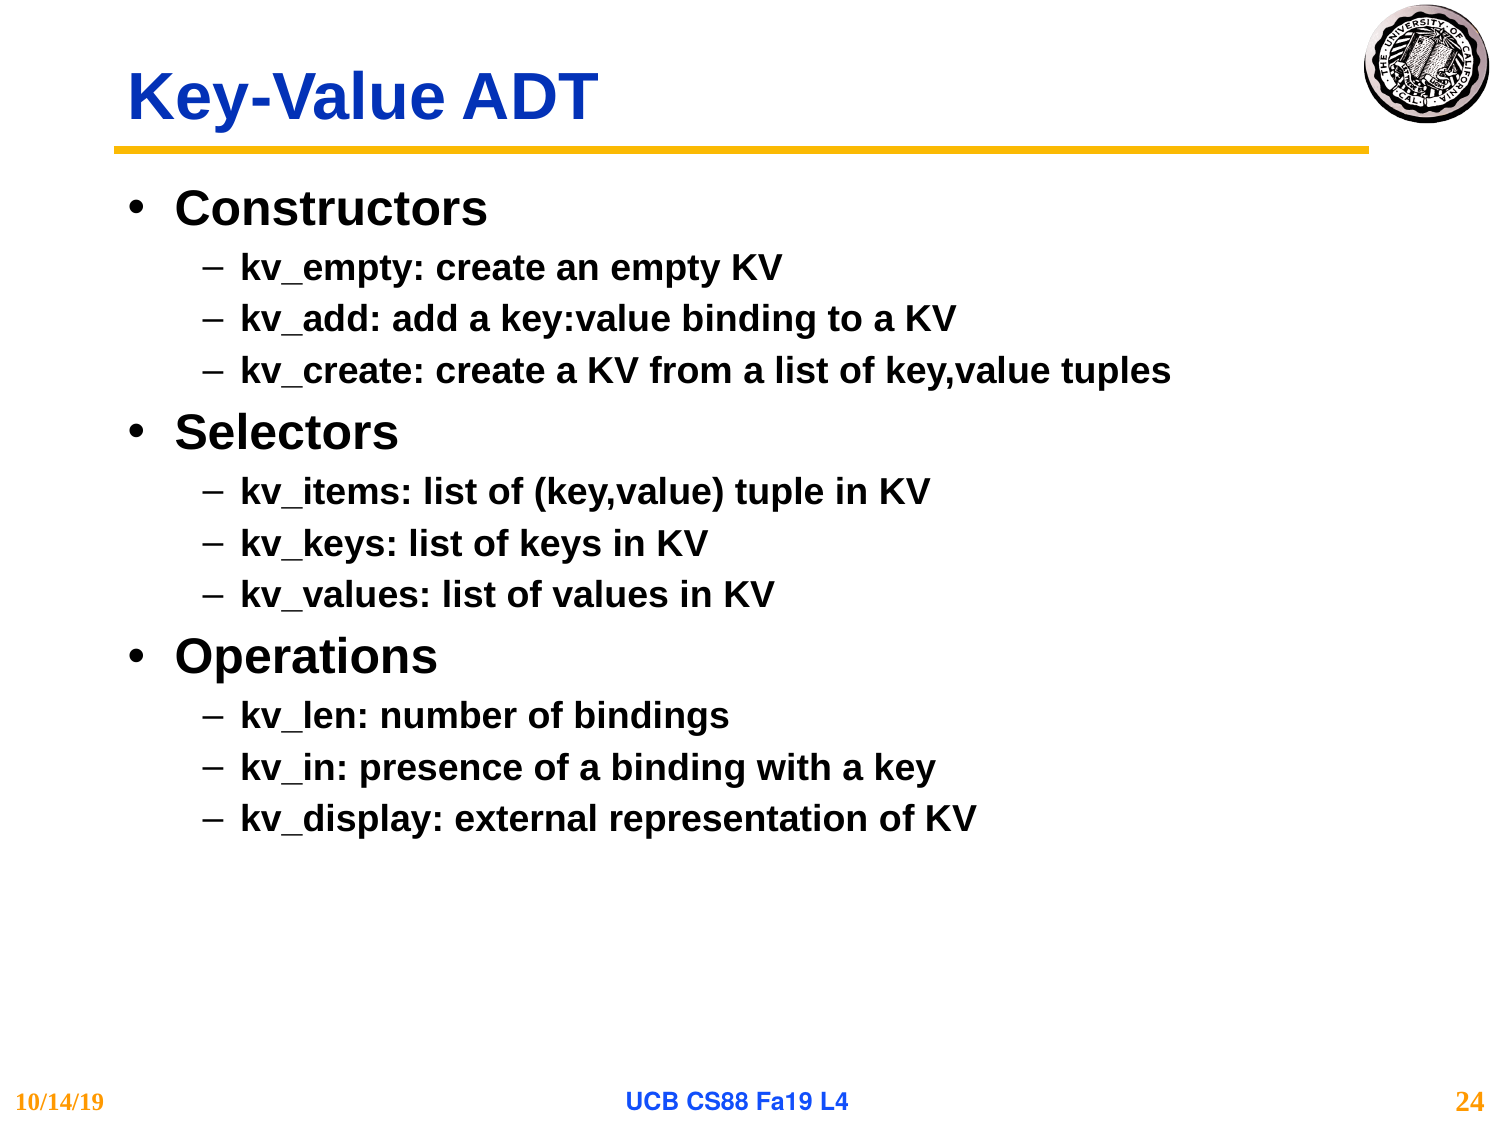

# Key-Value ADT
Constructors
kv_empty: create an empty KV
kv_add: add a key:value binding to a KV
kv_create: create a KV from a list of key,value tuples
Selectors
kv_items: list of (key,value) tuple in KV
kv_keys: list of keys in KV
kv_values: list of values in KV
Operations
kv_len: number of bindings
kv_in: presence of a binding with a key
kv_display: external representation of KV

10/14/19
UCB CS88 Fa19 L4
24